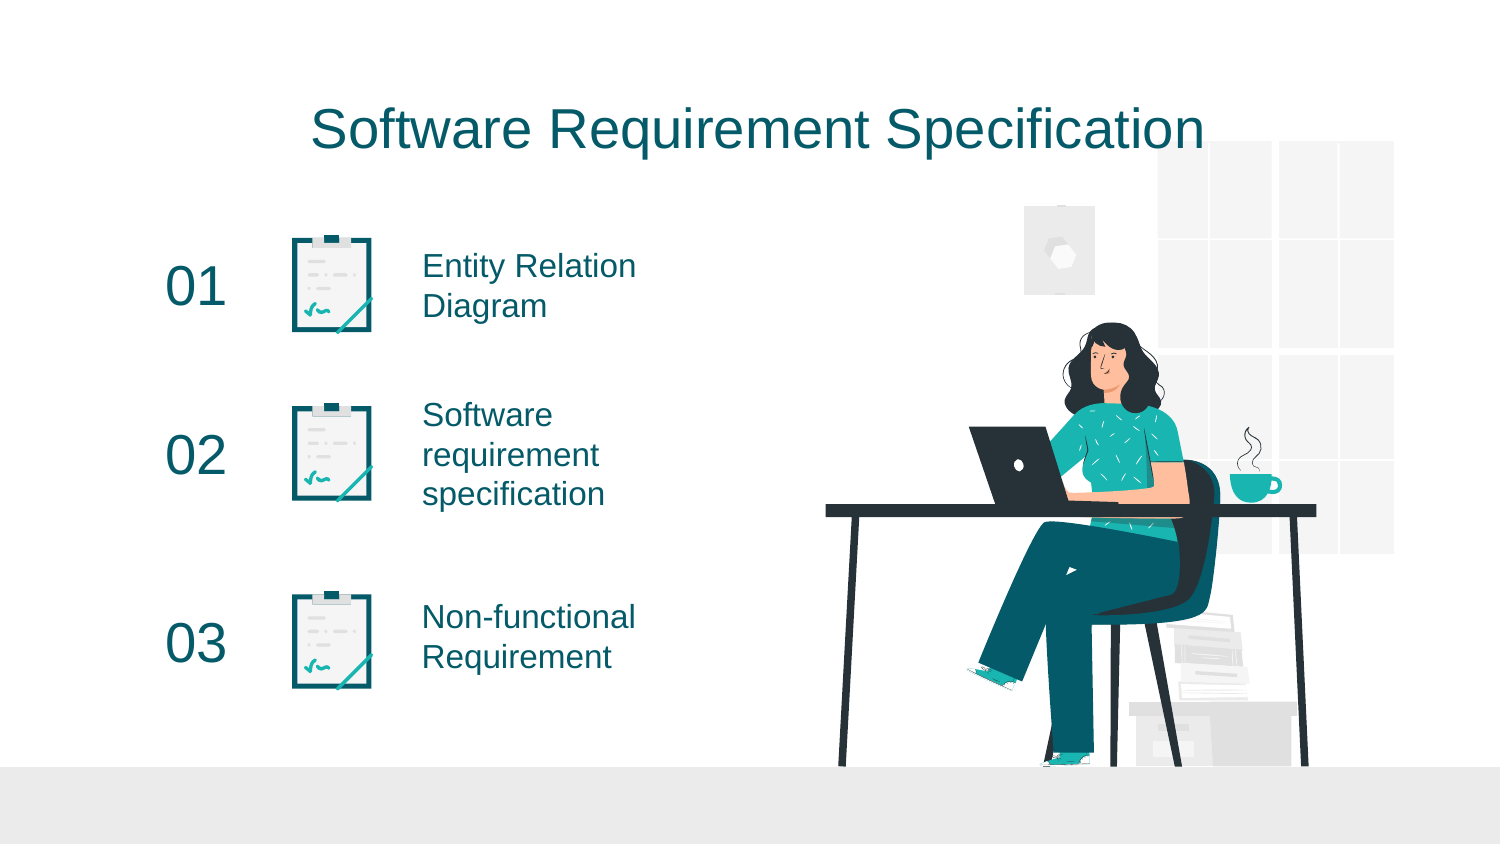

Software Requirement Specification
Entity Relation Diagram
01

Software requirement specification
# 02

Non-functional Requirement
03